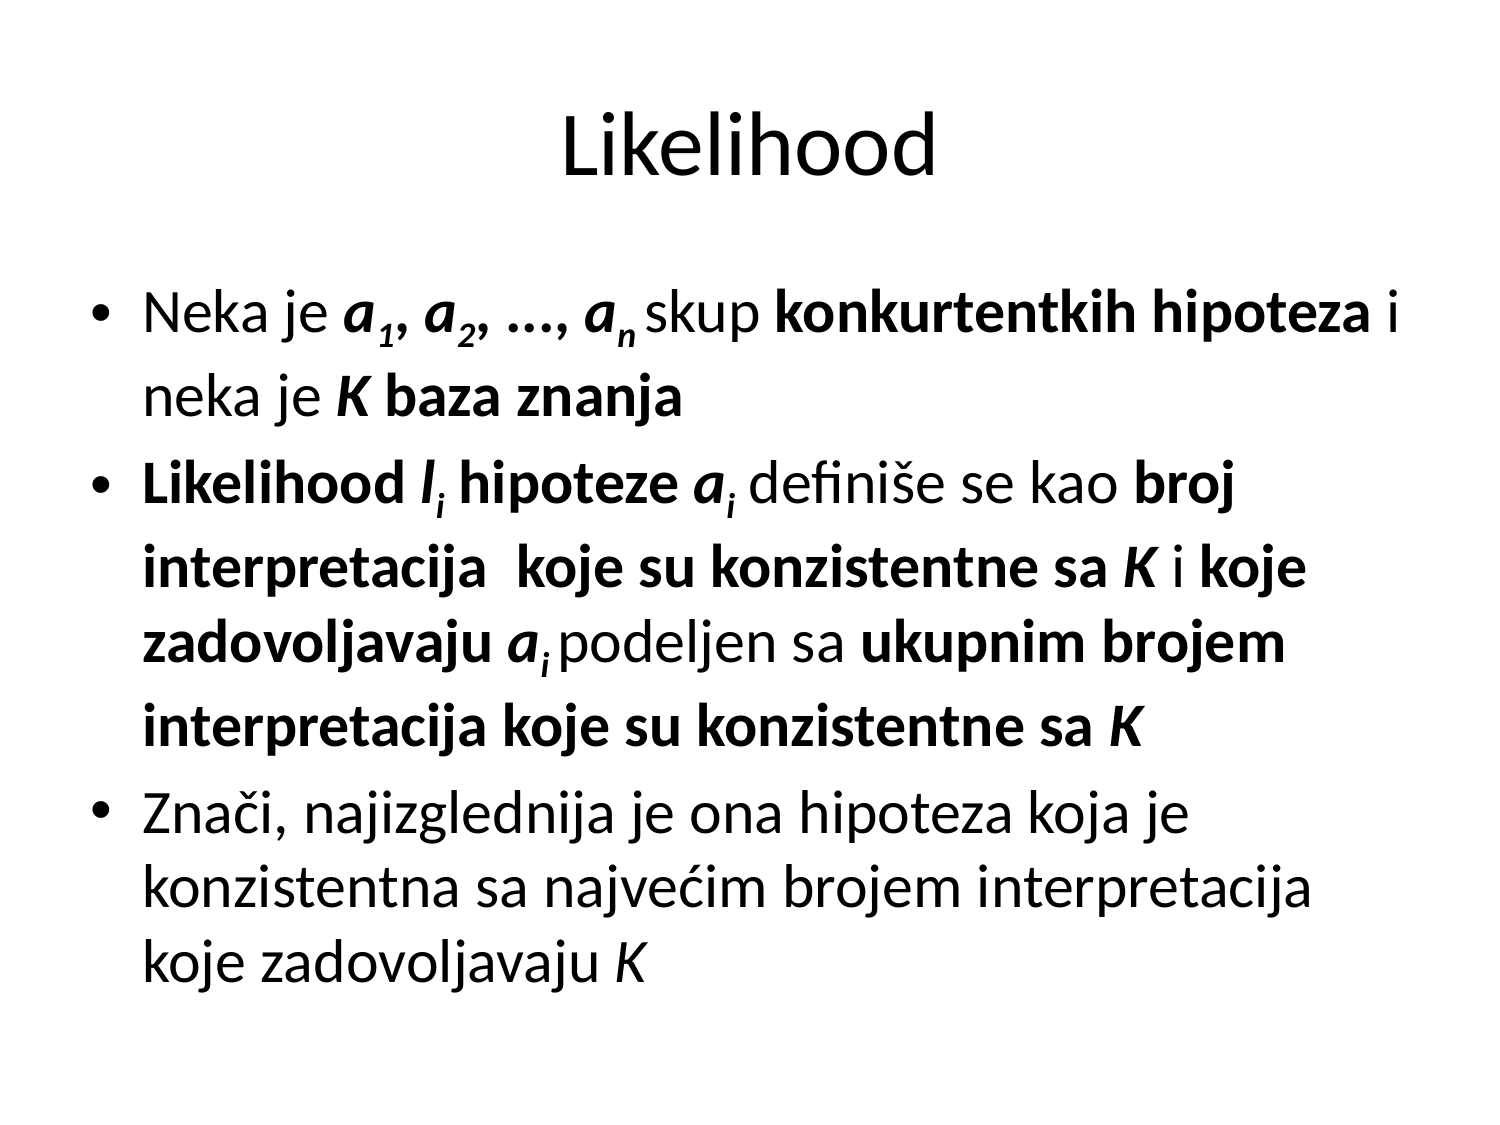

# Likelihood
Neka je a1, a2, ..., an skup konkurtentkih hipoteza i neka je K baza znanja
Likelihood li hipoteze ai definiše se kao broj interpretacija  koje su konzistentne sa K i koje zadovoljavaju ai podeljen sa ukupnim brojem interpretacija koje su konzistentne sa K
Znači, najizglednija je ona hipoteza koja je konzistentna sa najvećim brojem interpretacija koje zadovoljavaju K